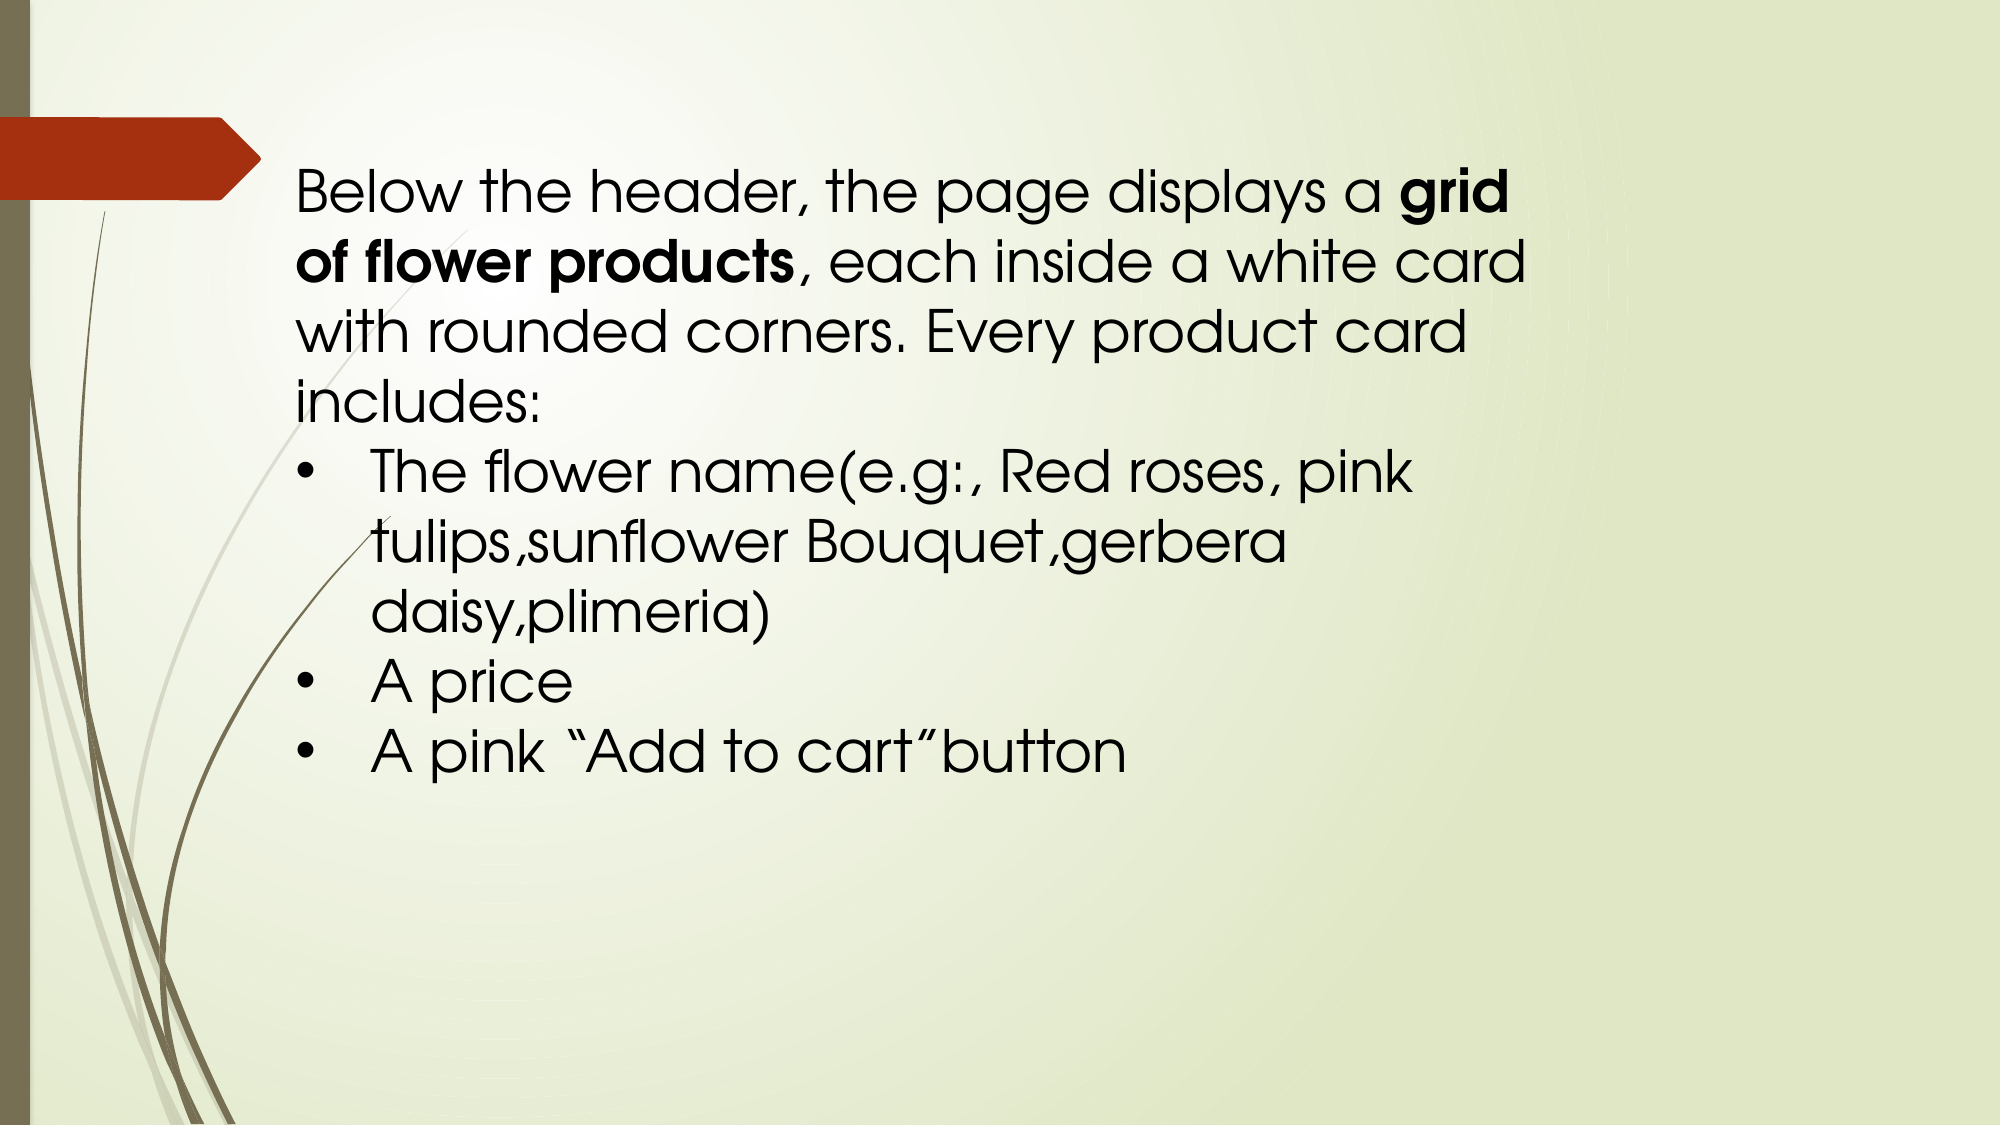

Below the header, the page displays a grid of flower products, each inside a white card with rounded corners. Every product card includes:
The flower name(e.g:, Red roses, pink tulips,sunflower Bouquet,gerbera daisy,plimeria)
A price
A pink “Add to cart”button